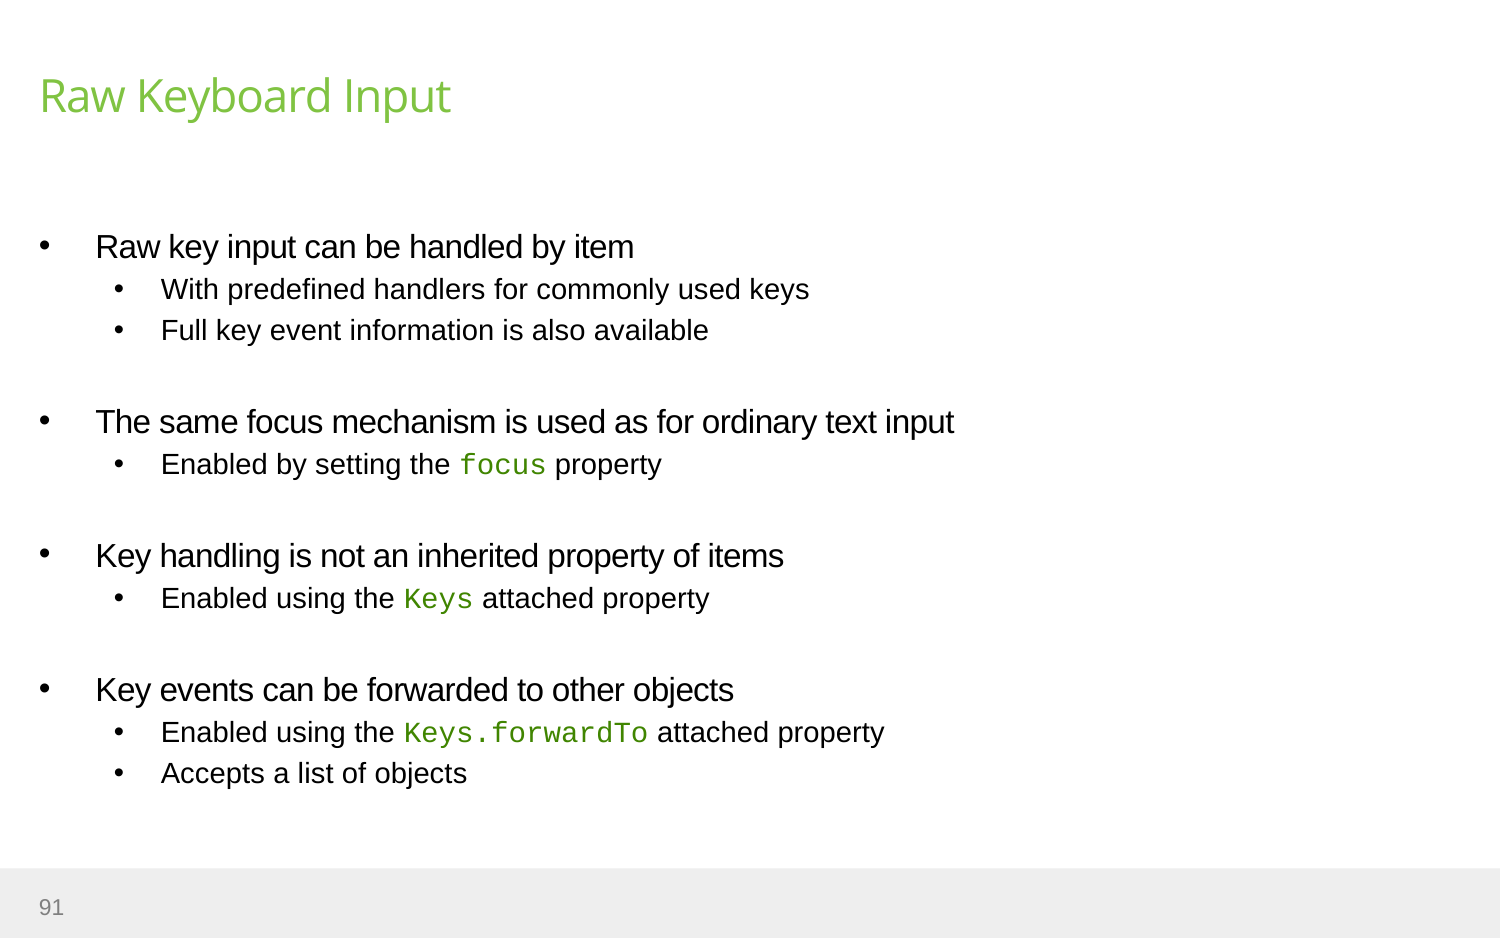

# Raw Keyboard Input
Raw key input can be handled by item
With predefined handlers for commonly used keys
Full key event information is also available

The same focus mechanism is used as for ordinary text input
Enabled by setting the focus property

Key handling is not an inherited property of items
Enabled using the Keys attached property

Key events can be forwarded to other objects
Enabled using the Keys.forwardTo attached property
Accepts a list of objects
91